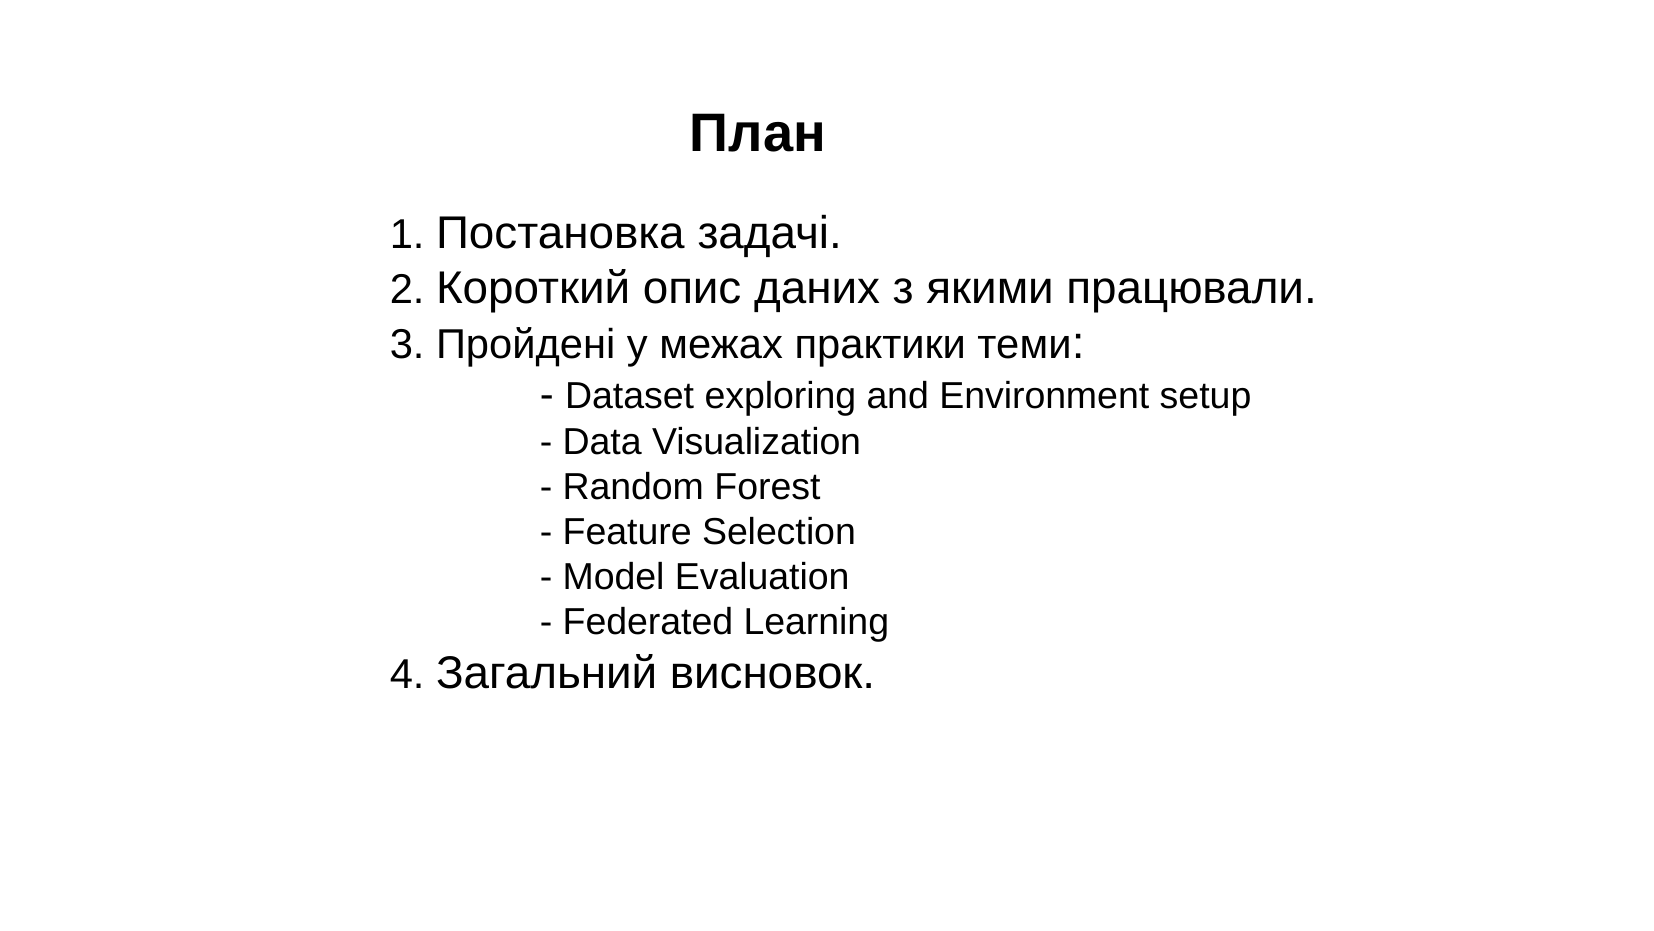

План

1. Постановка задачі.
2. Короткий опис даних з якими працювали.
3. Пройдені у межах практики теми:
	- Dataset exploring and Environment setup
	- Data Visualization
	- Random Forest
	- Feature Selection
	- Model Evaluation
	- Federated Learning
4. Загальний висновок.